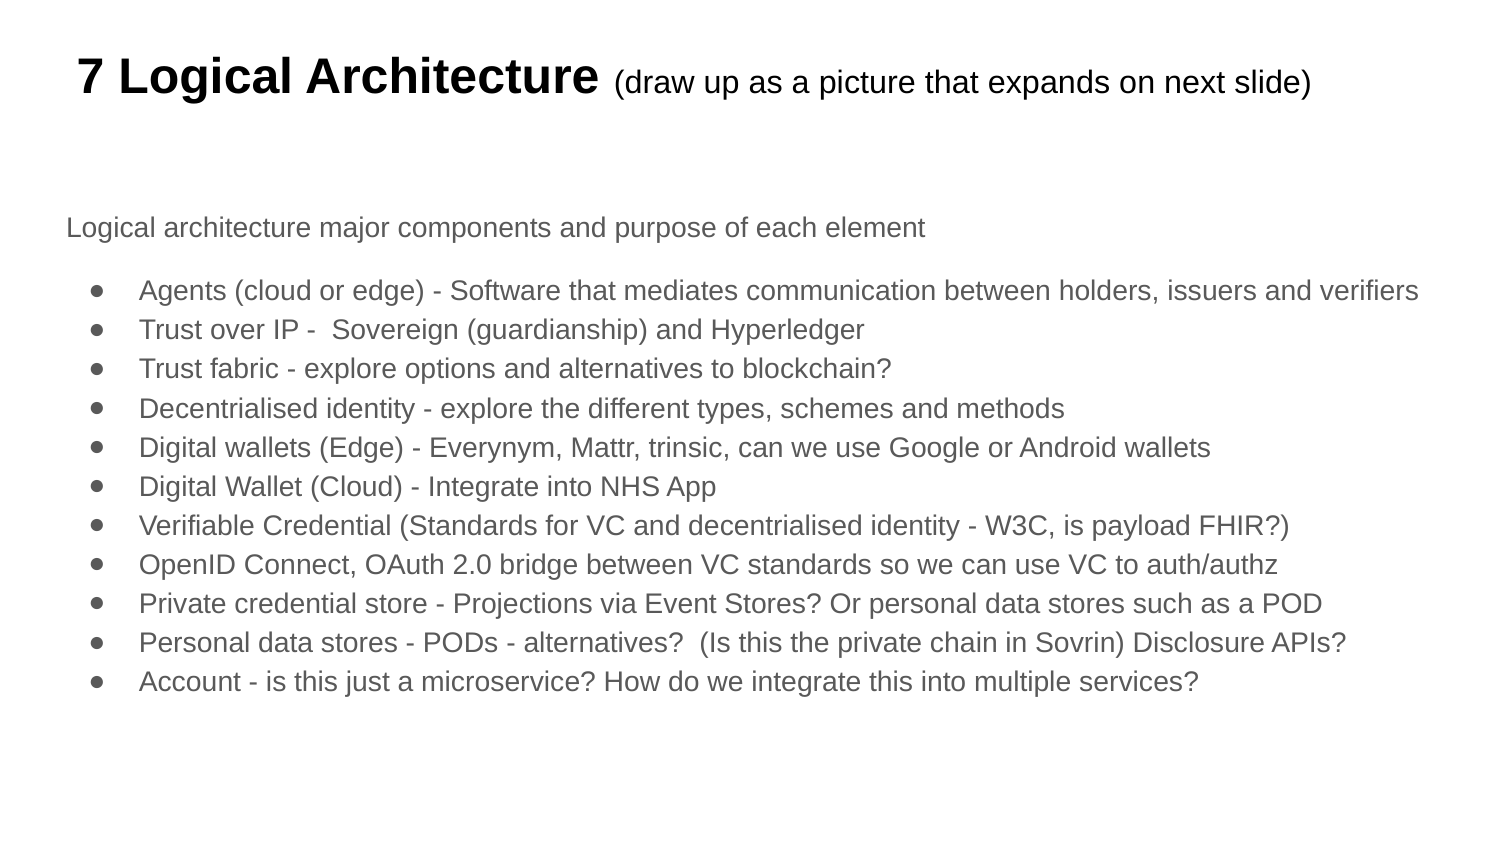

# 7 Logical Architecture (draw up as a picture that expands on next slide)
Logical architecture major components and purpose of each element
Agents (cloud or edge) - Software that mediates communication between holders, issuers and verifiers
Trust over IP -  Sovereign (guardianship) and Hyperledger
Trust fabric - explore options and alternatives to blockchain?
Decentrialised identity - explore the different types, schemes and methods
Digital wallets (Edge) - Everynym, Mattr, trinsic, can we use Google or Android wallets
Digital Wallet (Cloud) - Integrate into NHS App
Verifiable Credential (Standards for VC and decentrialised identity - W3C, is payload FHIR?)
OpenID Connect, OAuth 2.0 bridge between VC standards so we can use VC to auth/authz
Private credential store - Projections via Event Stores? Or personal data stores such as a POD
Personal data stores - PODs - alternatives?  (Is this the private chain in Sovrin) Disclosure APIs?
Account - is this just a microservice? How do we integrate this into multiple services?